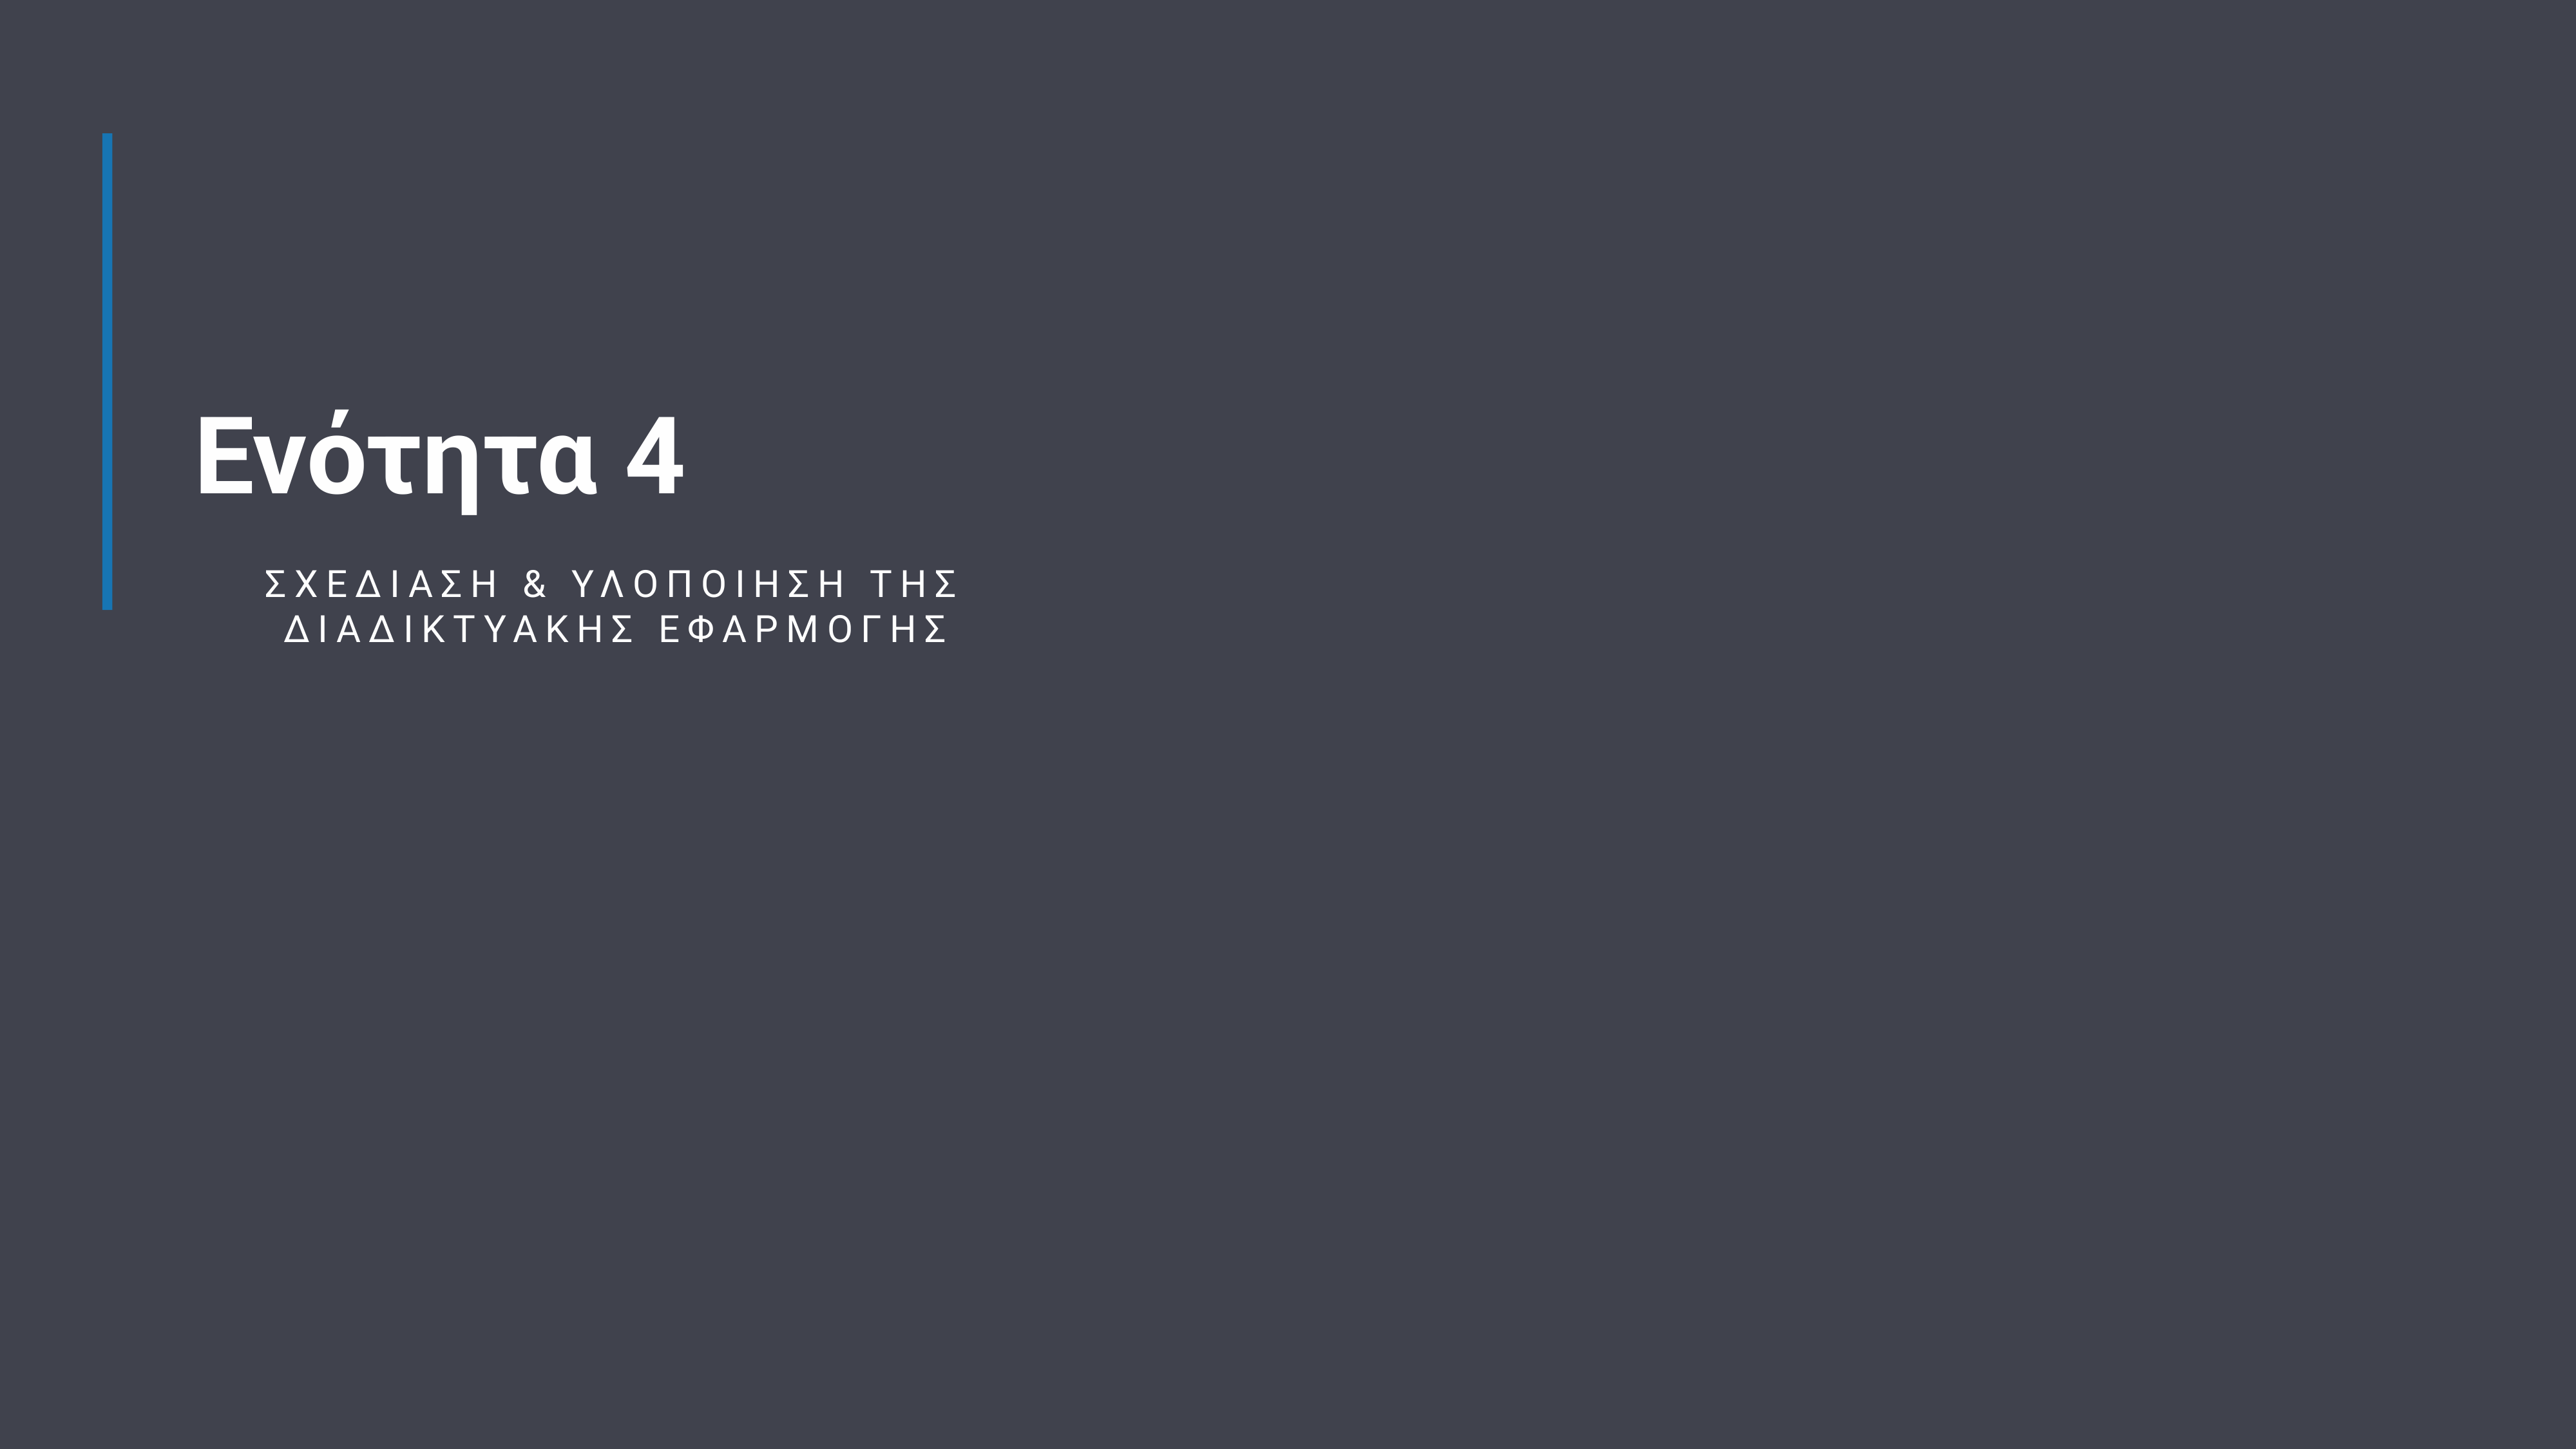

Ενότητα 4
ΣΧΕΔΙΑΣΗ & ΥΛΟΠΟΙΗΣΗ ΤΗΣ ΔΙΑΔΙΚΤΥΑΚΗΣ ΕΦΑΡΜΟΓΗΣ